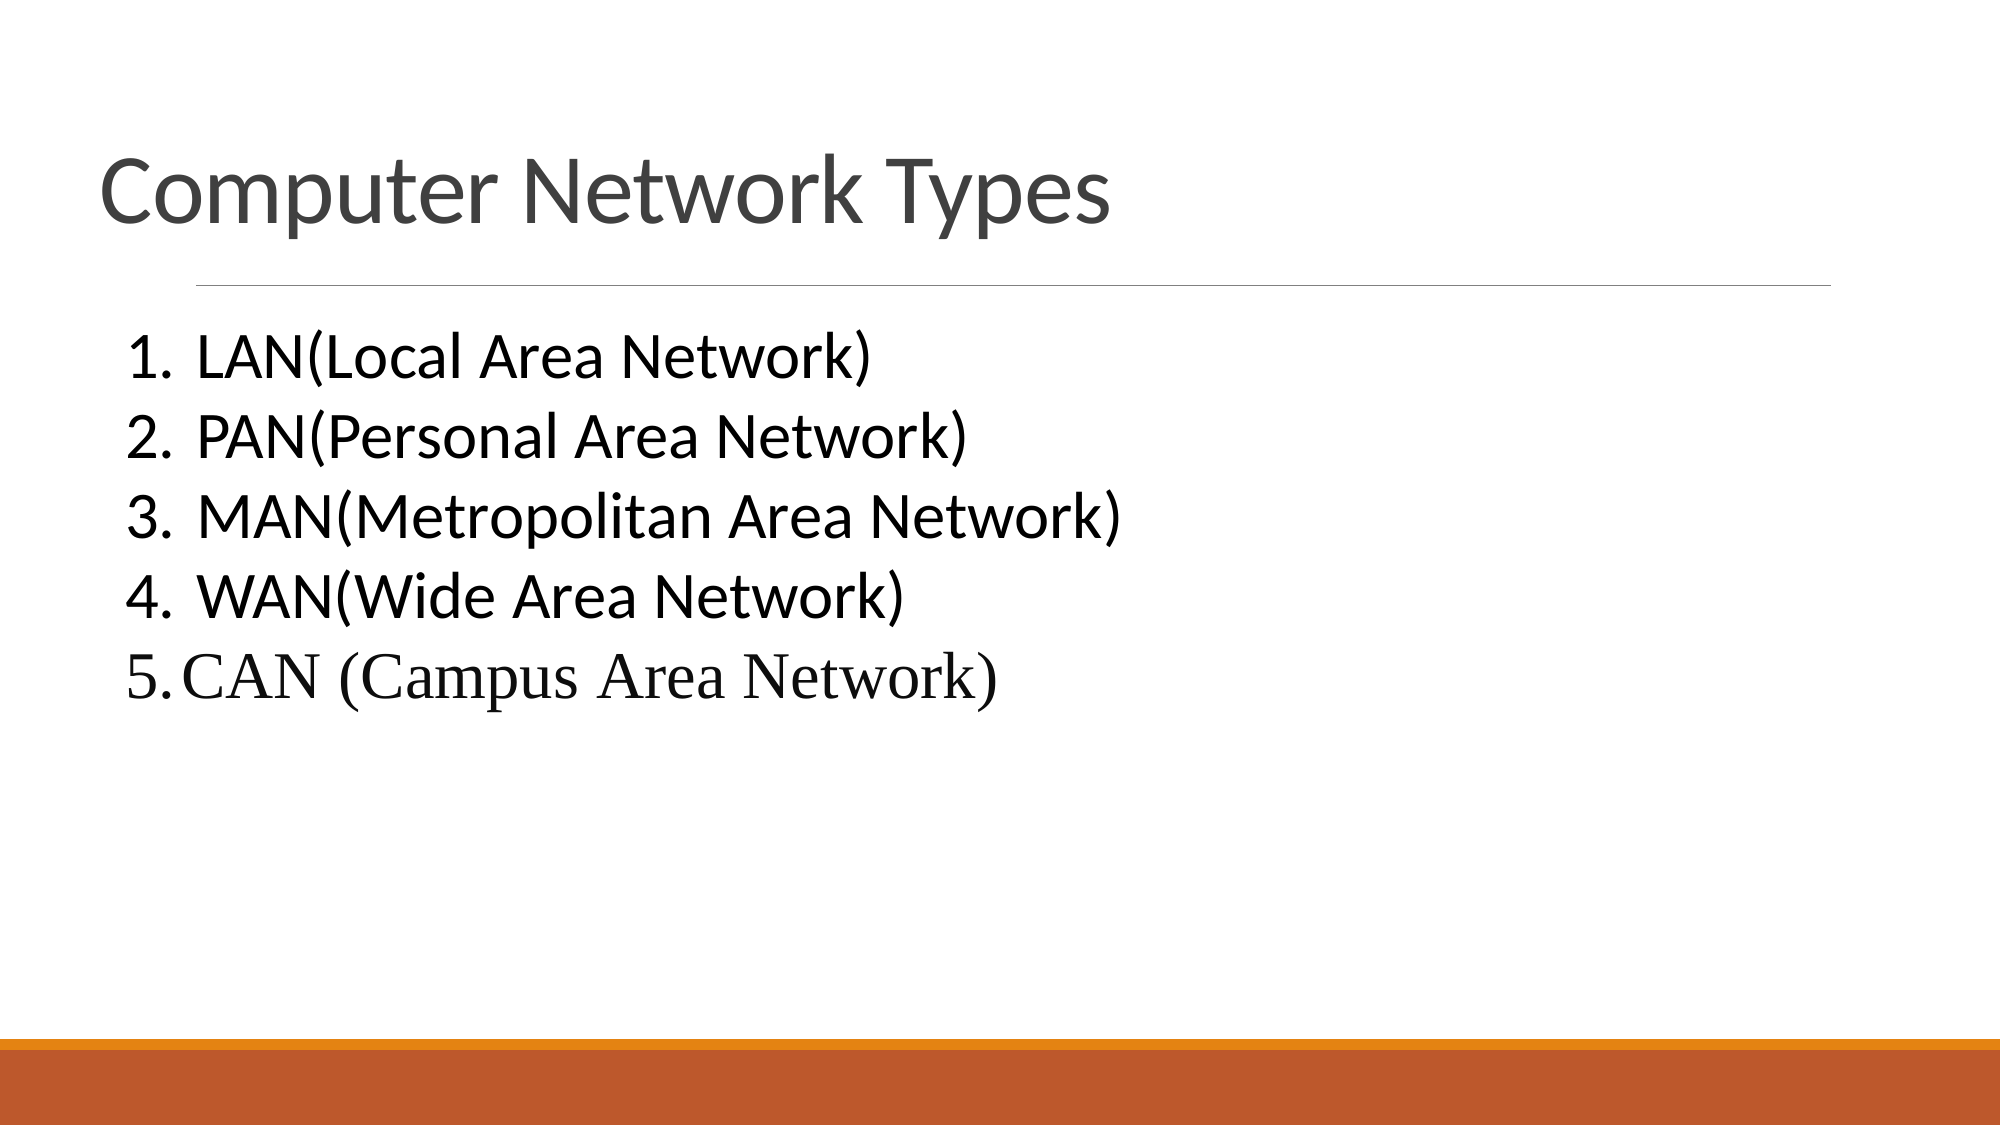

# Computer Network Types
 LAN(Local Area Network)
 PAN(Personal Area Network)
 MAN(Metropolitan Area Network)
 WAN(Wide Area Network)
CAN (Campus Area Network)